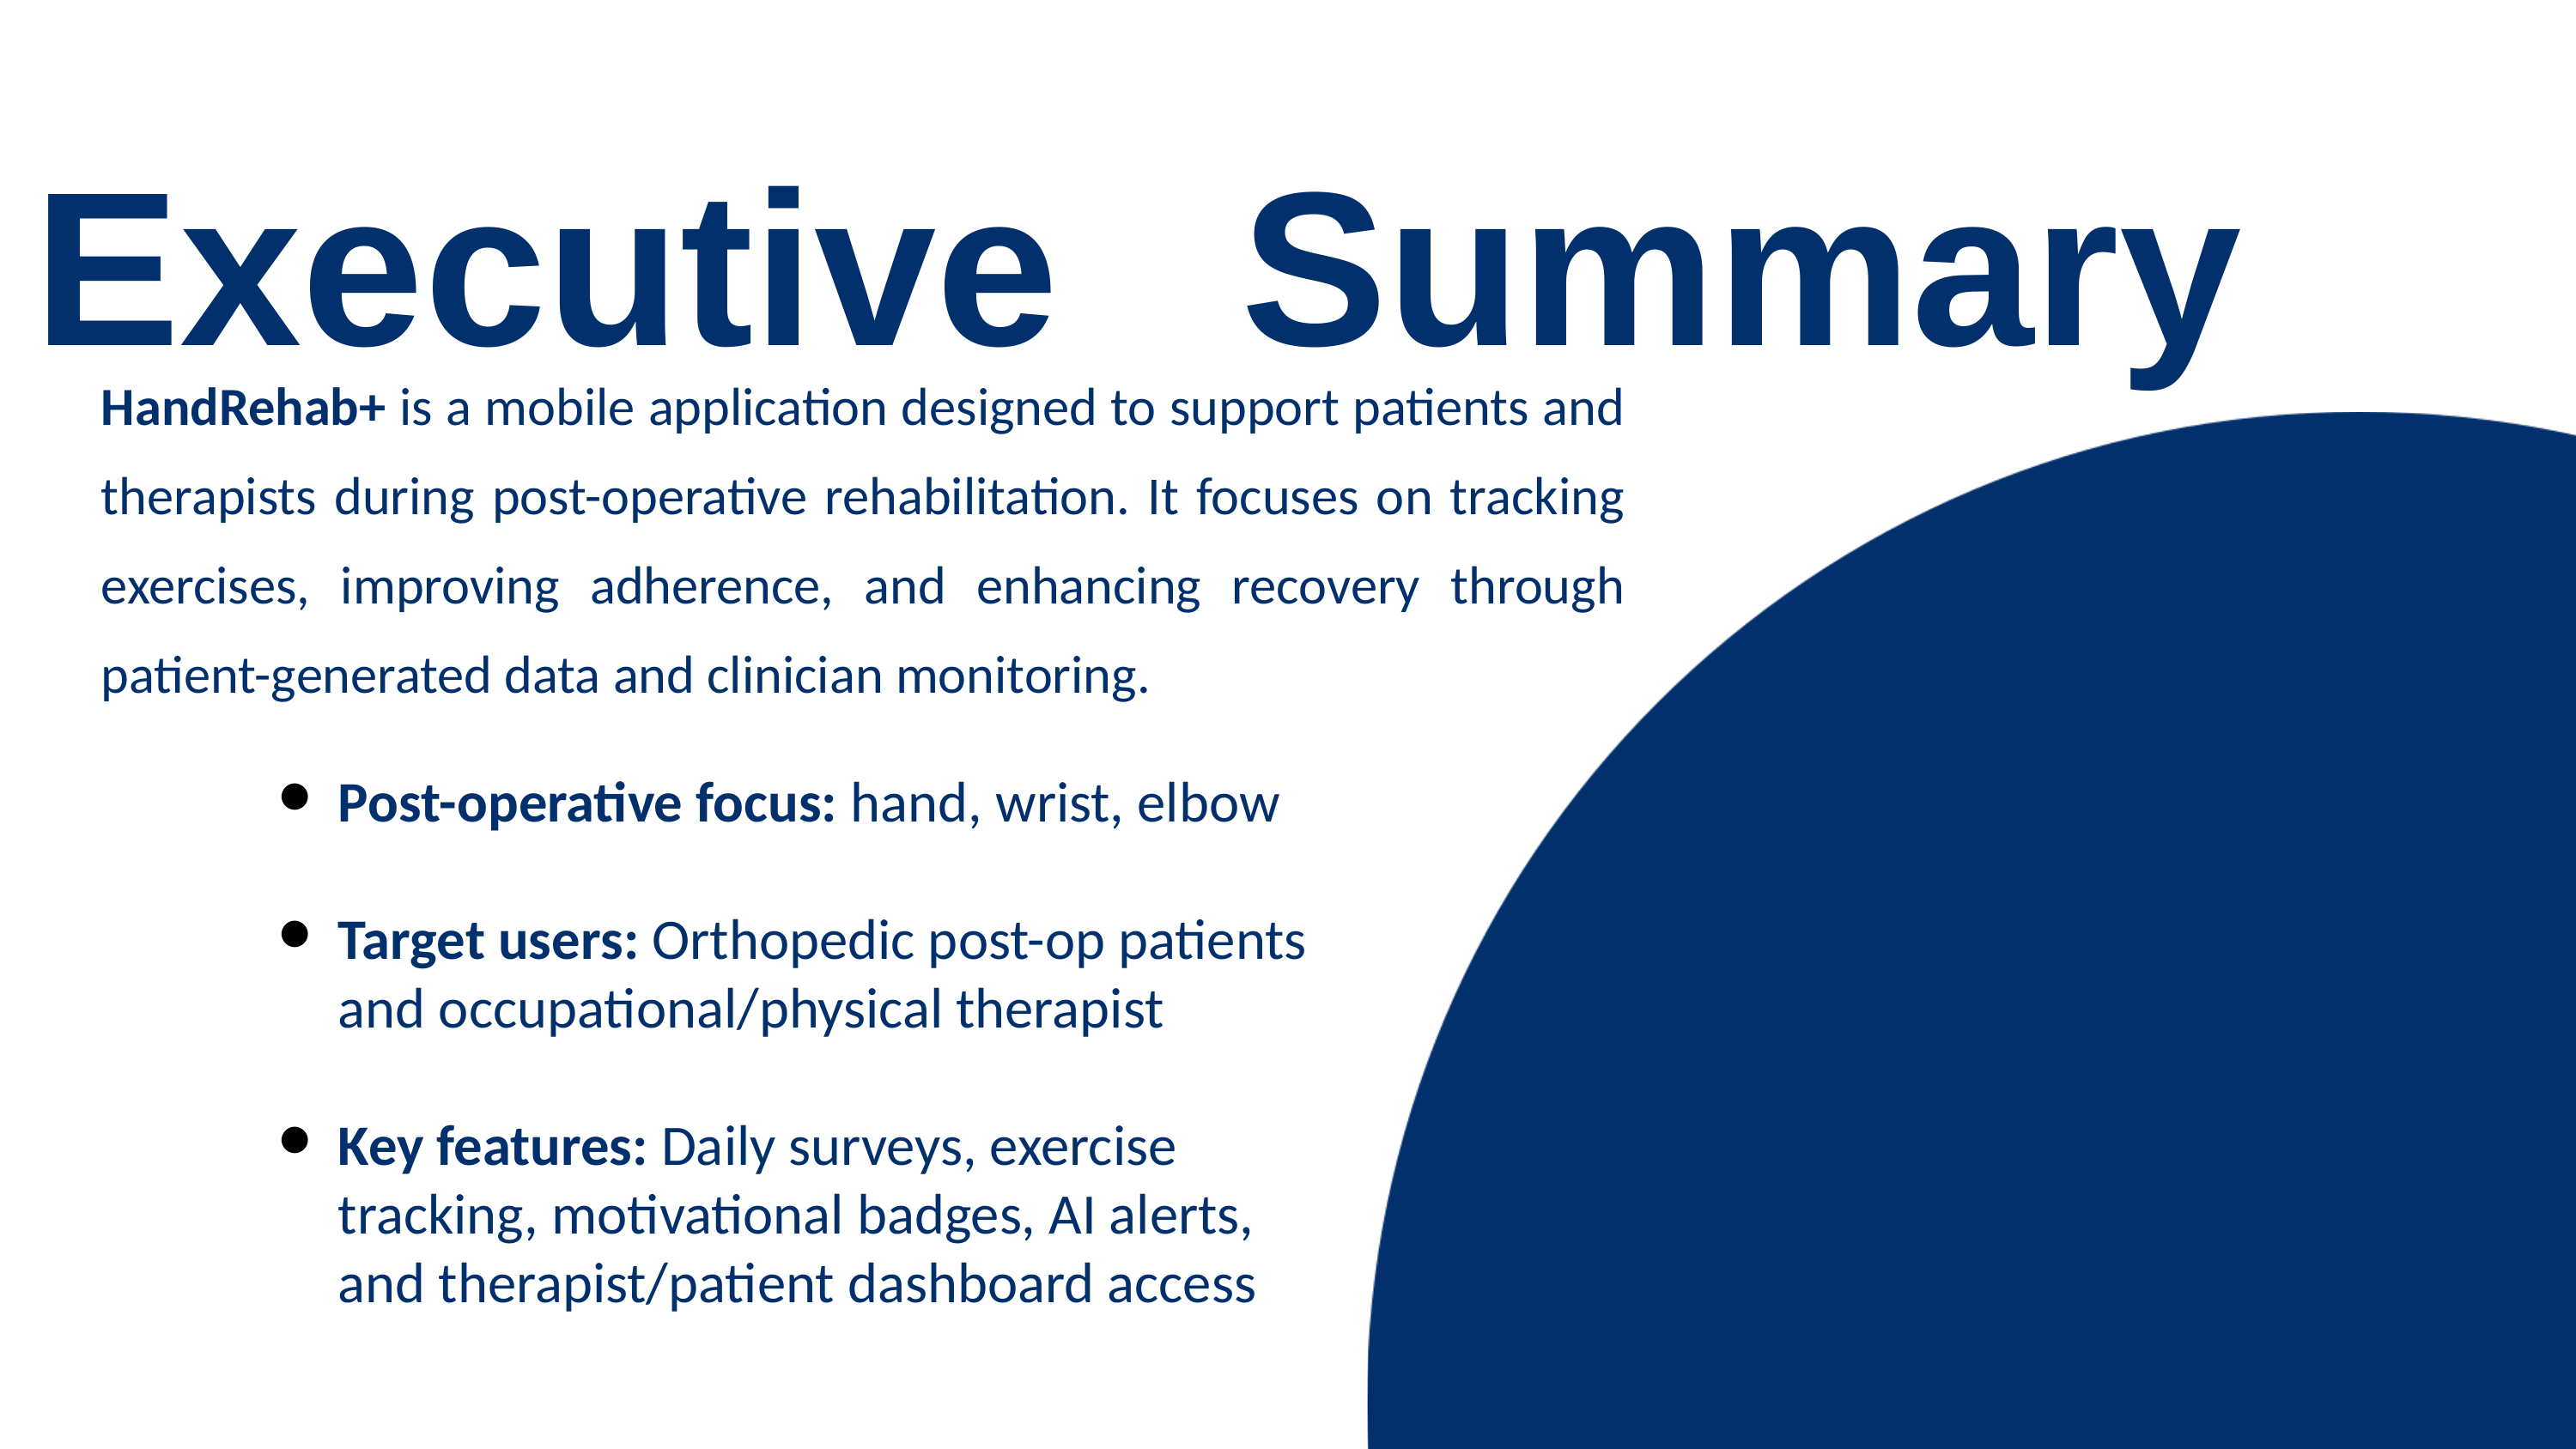

Executive   Summary

HandRehab+ is a mobile application designed to support patients and therapists during post-operative rehabilitation. It focuses on tracking exercises, improving adherence, and enhancing recovery through patient-generated data and clinician monitoring.

Post-operative focus: hand, wrist, elbow
Target users: Orthopedic post-op patients and occupational/physical therapist
Key features: Daily surveys, exercise tracking, motivational badges, AI alerts, and therapist/patient dashboard access